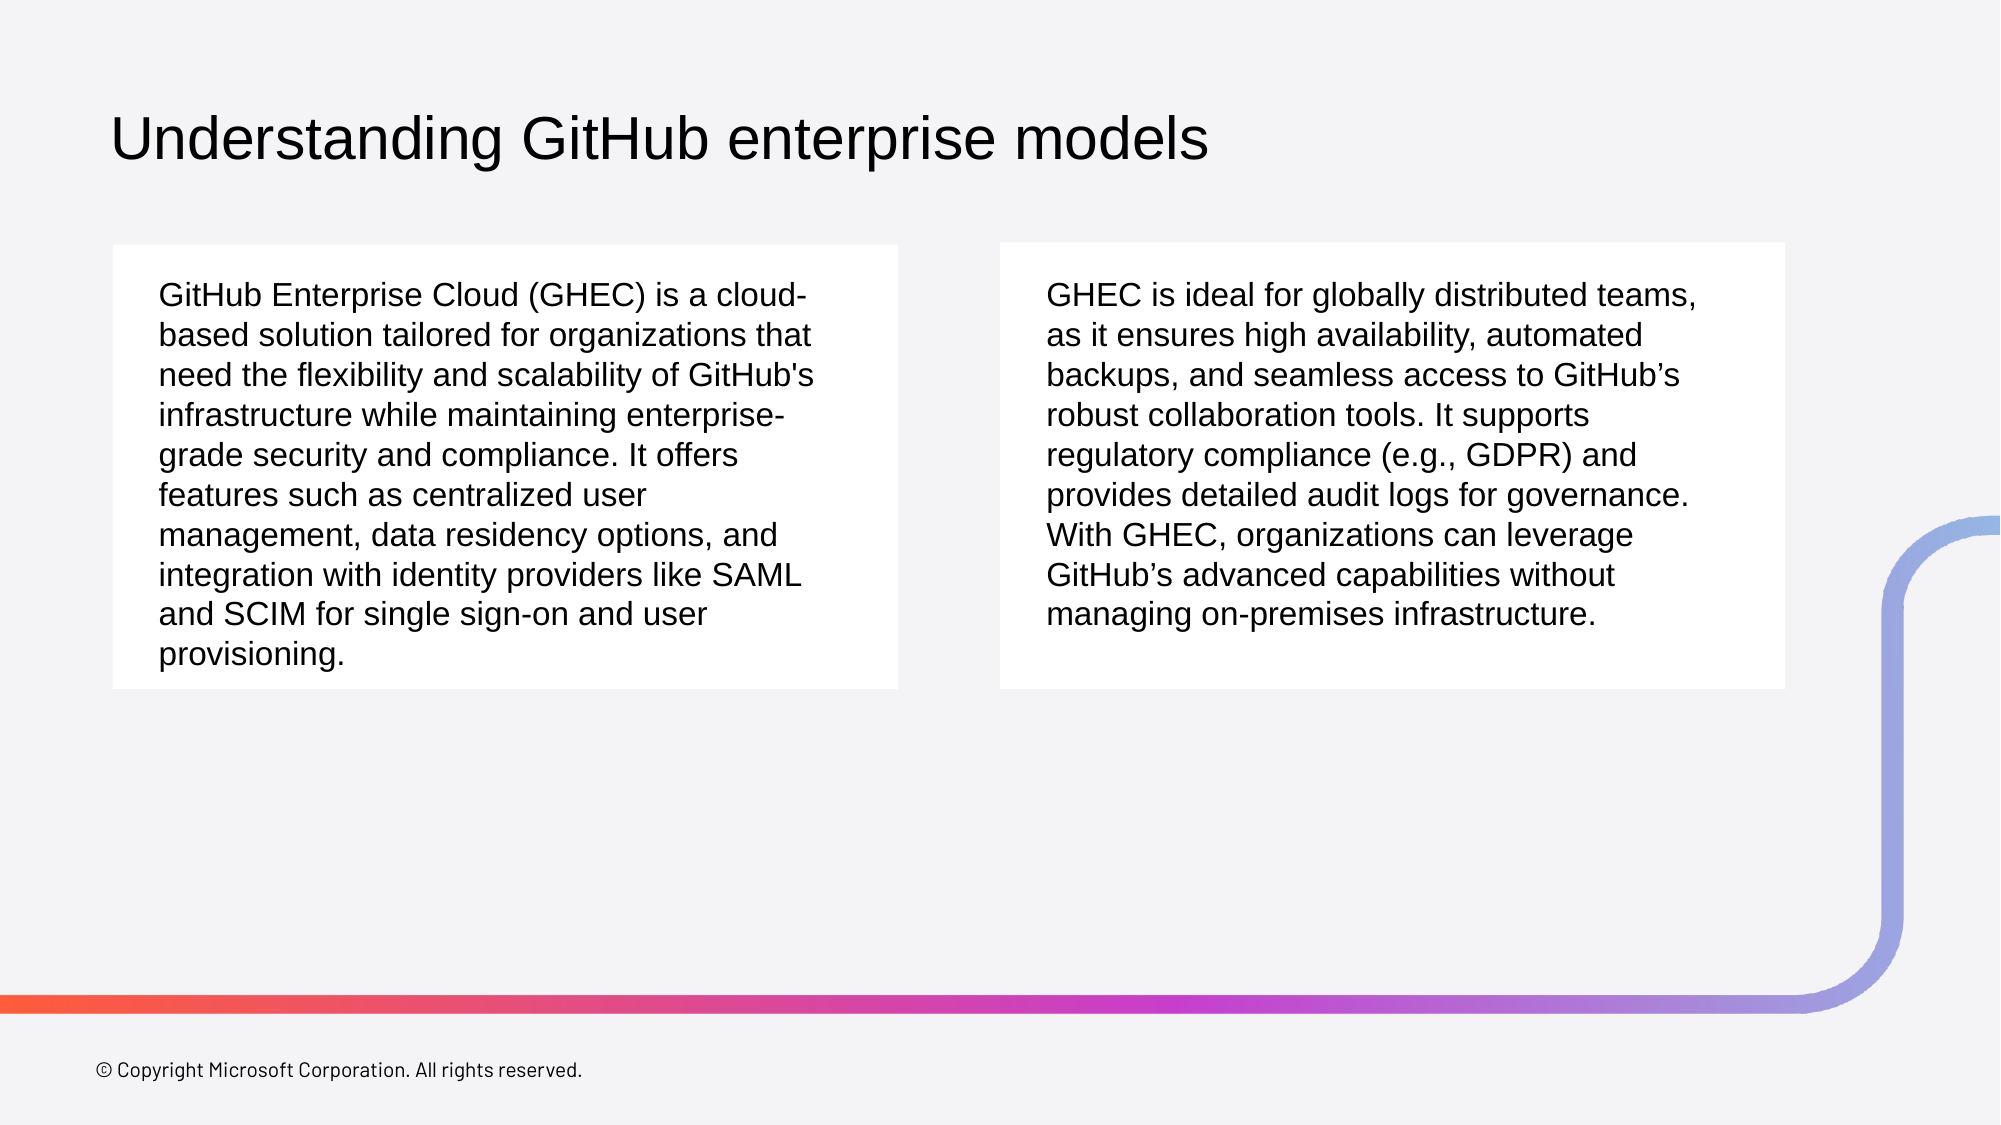

# Understanding GitHub enterprise models

GitHub Enterprise Cloud (GHEC) is a cloud-based solution tailored for organizations that need the flexibility and scalability of GitHub's infrastructure while maintaining enterprise-grade security and compliance. It offers features such as centralized user management, data residency options, and integration with identity providers like SAML and SCIM for single sign-on and user provisioning.

GHEC is ideal for globally distributed teams, as it ensures high availability, automated backups, and seamless access to GitHub’s robust collaboration tools. It supports regulatory compliance (e.g., GDPR) and provides detailed audit logs for governance. With GHEC, organizations can leverage GitHub’s advanced capabilities without managing on-premises infrastructure.

© Copyright Microsoft Corporation. All rights reserved.